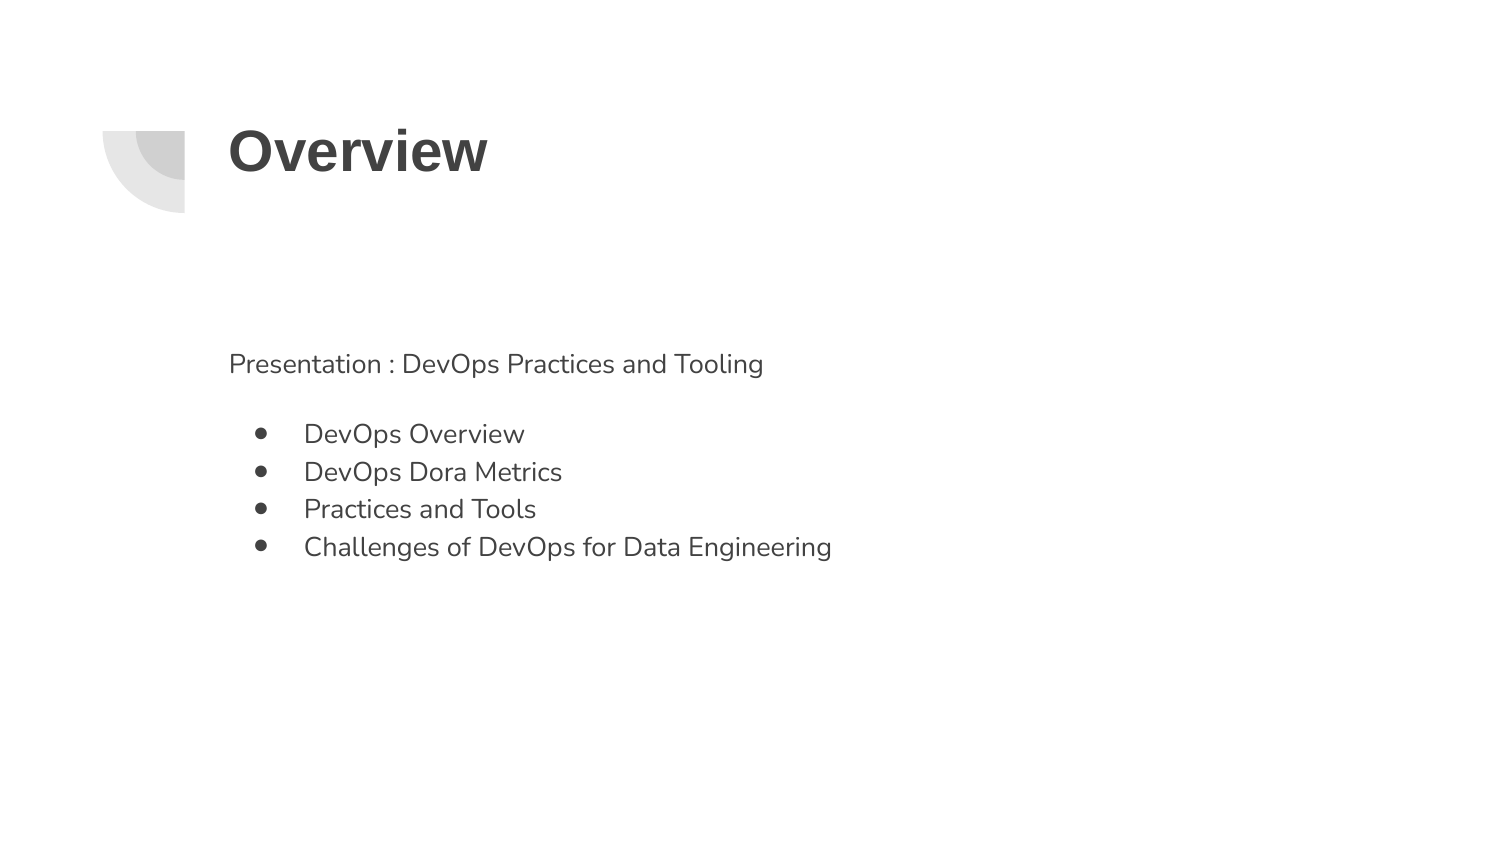

# Overview
Presentation : DevOps Practices and Tooling
DevOps Overview
DevOps Dora Metrics
Practices and Tools
Challenges of DevOps for Data Engineering